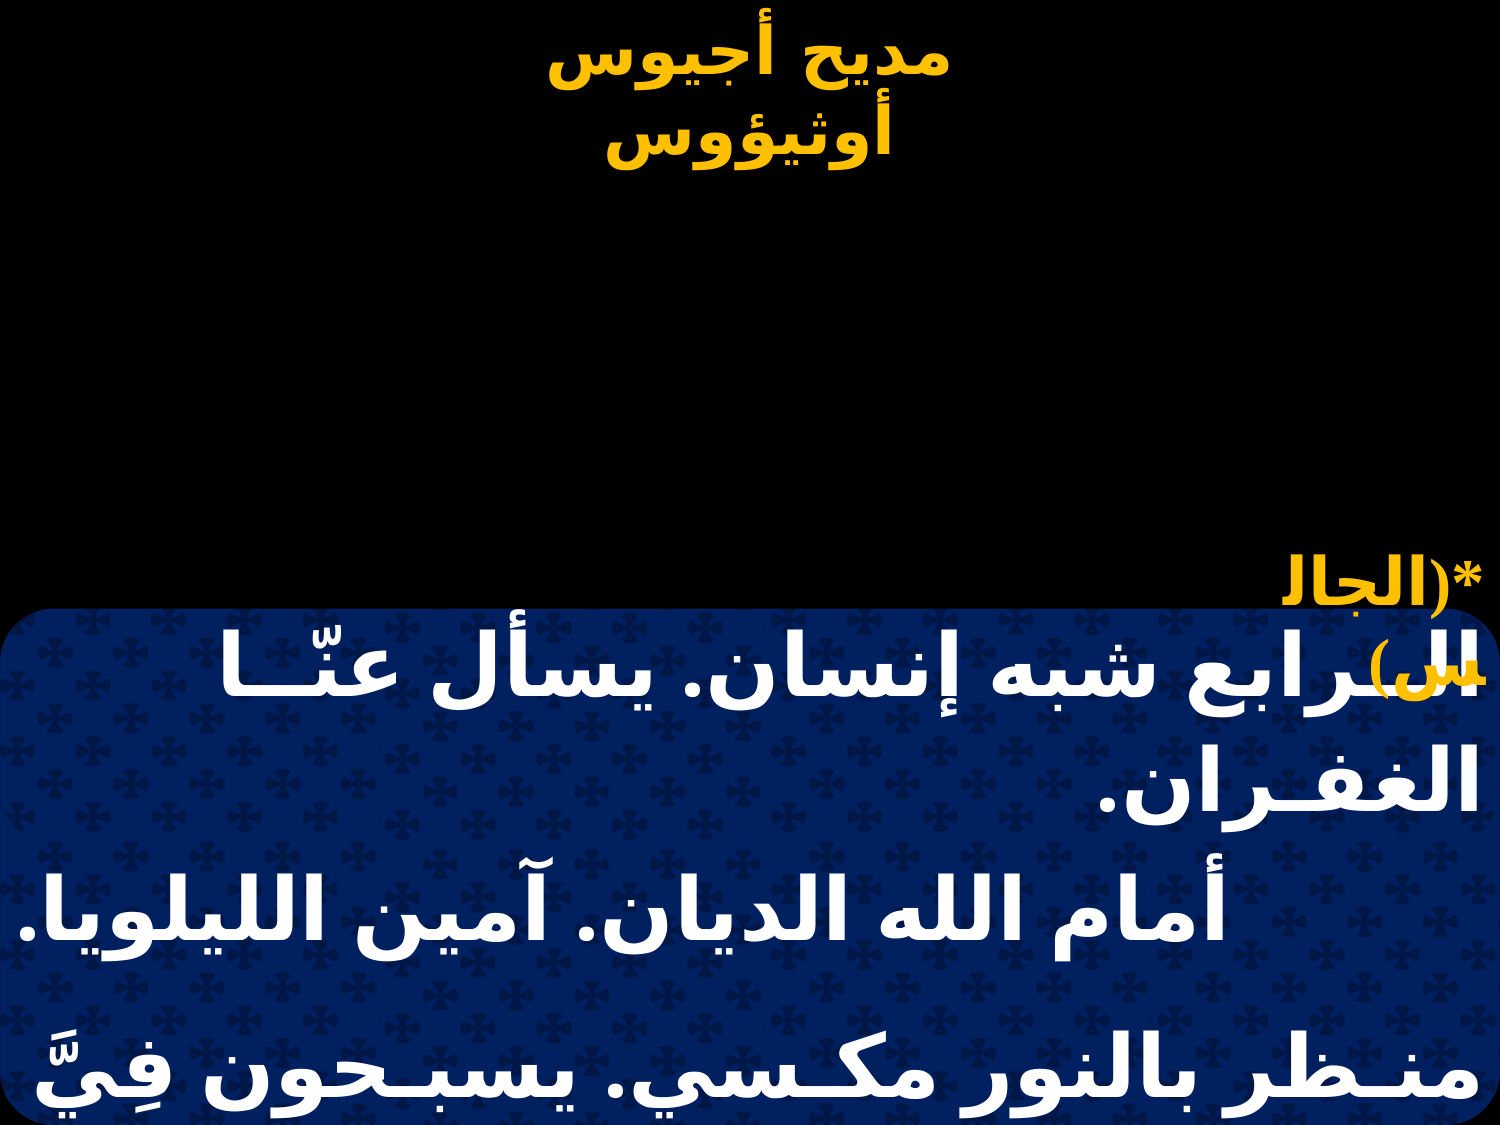

#
*(الجالس)
| الــرابع شبه إنسان. يسأل عنّــا الغفـران. |
| --- |
| أمام الله الديان. آمين الليلويا. |
|  |
| منـظر بالنور مكـسي. يسبـحون فِيَّ اتهيمسي\*. |
| فوق أعلى الكرسي. آمين الليلويا. |